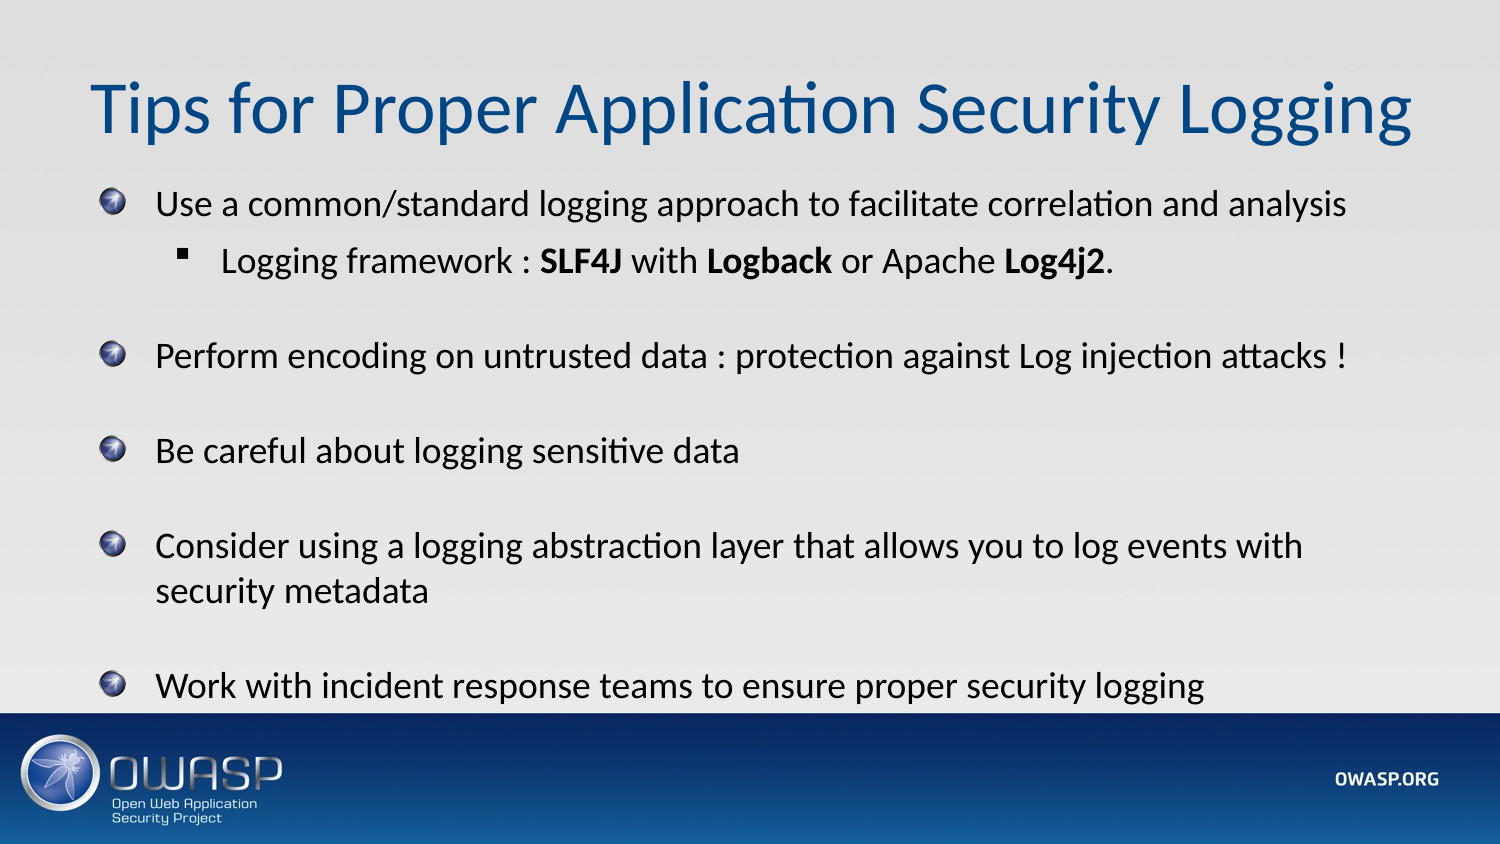

# Tips for Proper Application Security Logging
Use a common/standard logging approach to facilitate correlation and analysis
Logging framework : SLF4J with Logback or Apache Log4j2.
Perform encoding on untrusted data : protection against Log injection attacks !
Be careful about logging sensitive data
Consider using a logging abstraction layer that allows you to log events with security metadata
Work with incident response teams to ensure proper security logging